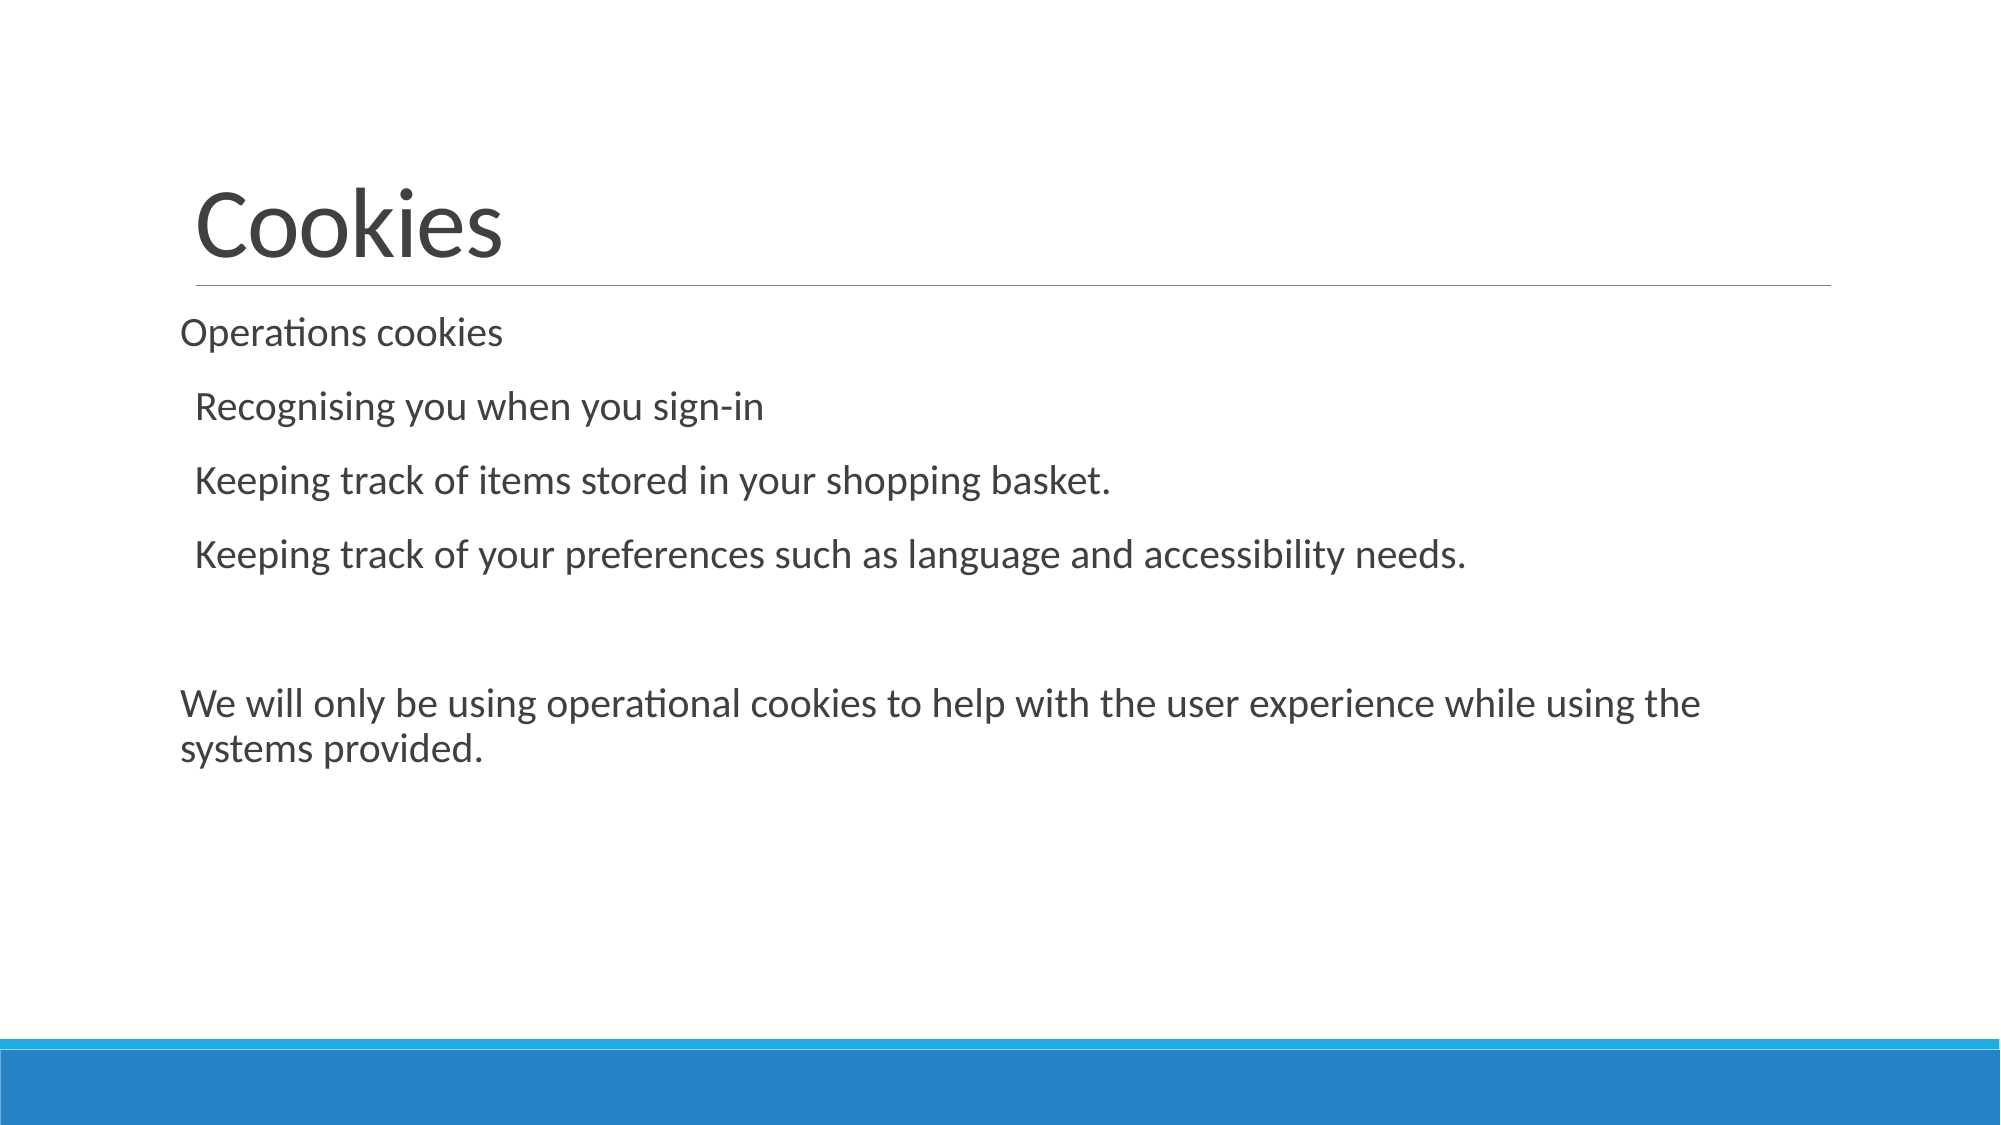

# Cookies
Operations cookies
Recognising you when you sign-in
Keeping track of items stored in your shopping basket.
Keeping track of your preferences such as language and accessibility needs.

We will only be using operational cookies to help with the user experience while using the systems provided.